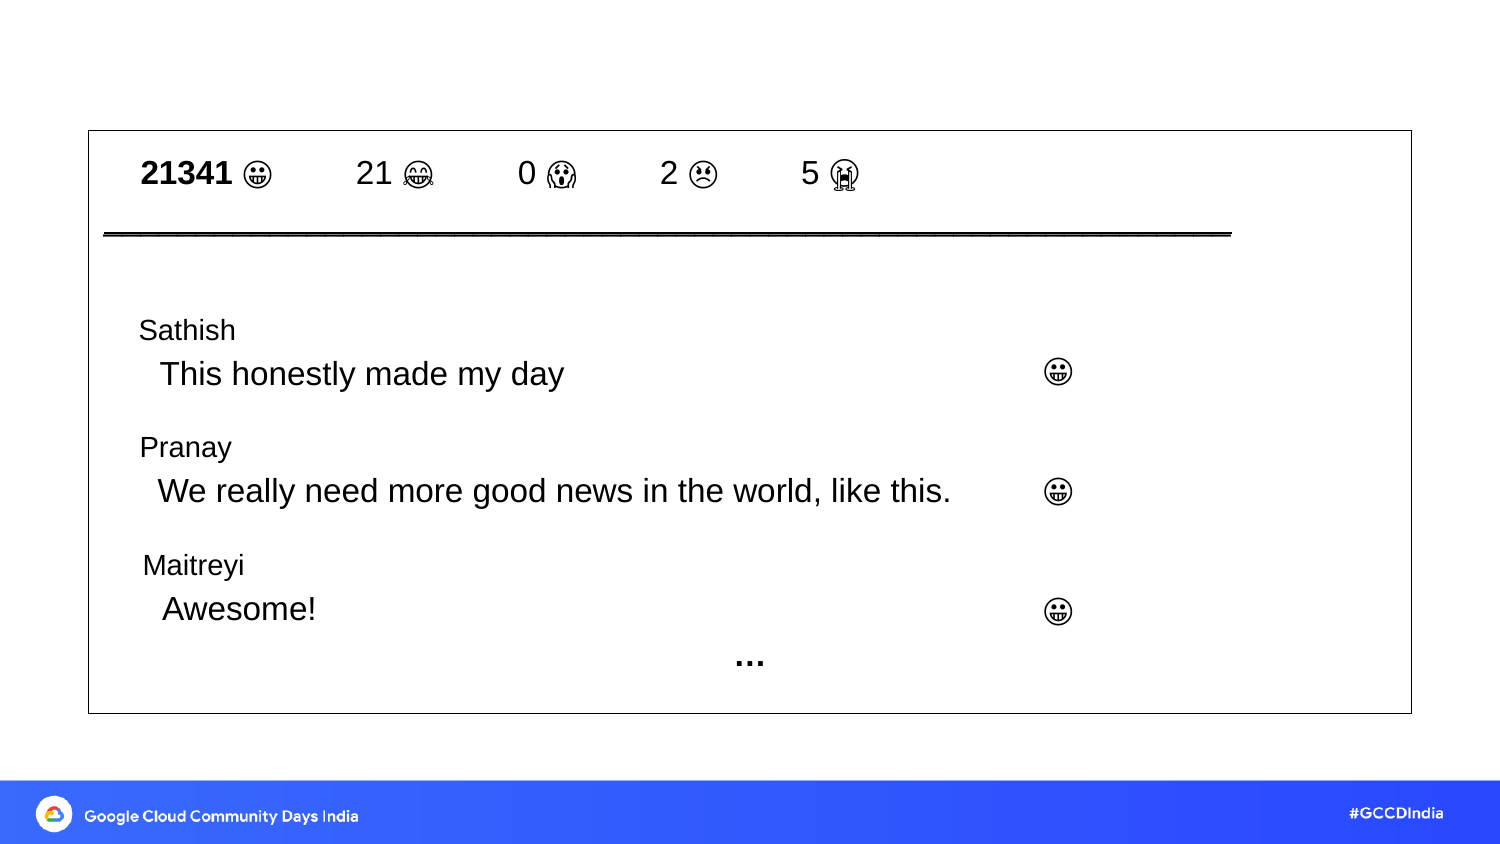

21341 😀         21 😂         0 😱         2 😠         5 😭
_____________________________________________________________

     Sathish
        This honestly made my day

      Pranay
         We really need more good news in the world, like this.

      Maitreyi
         Awesome!
…
😀

😀

😀